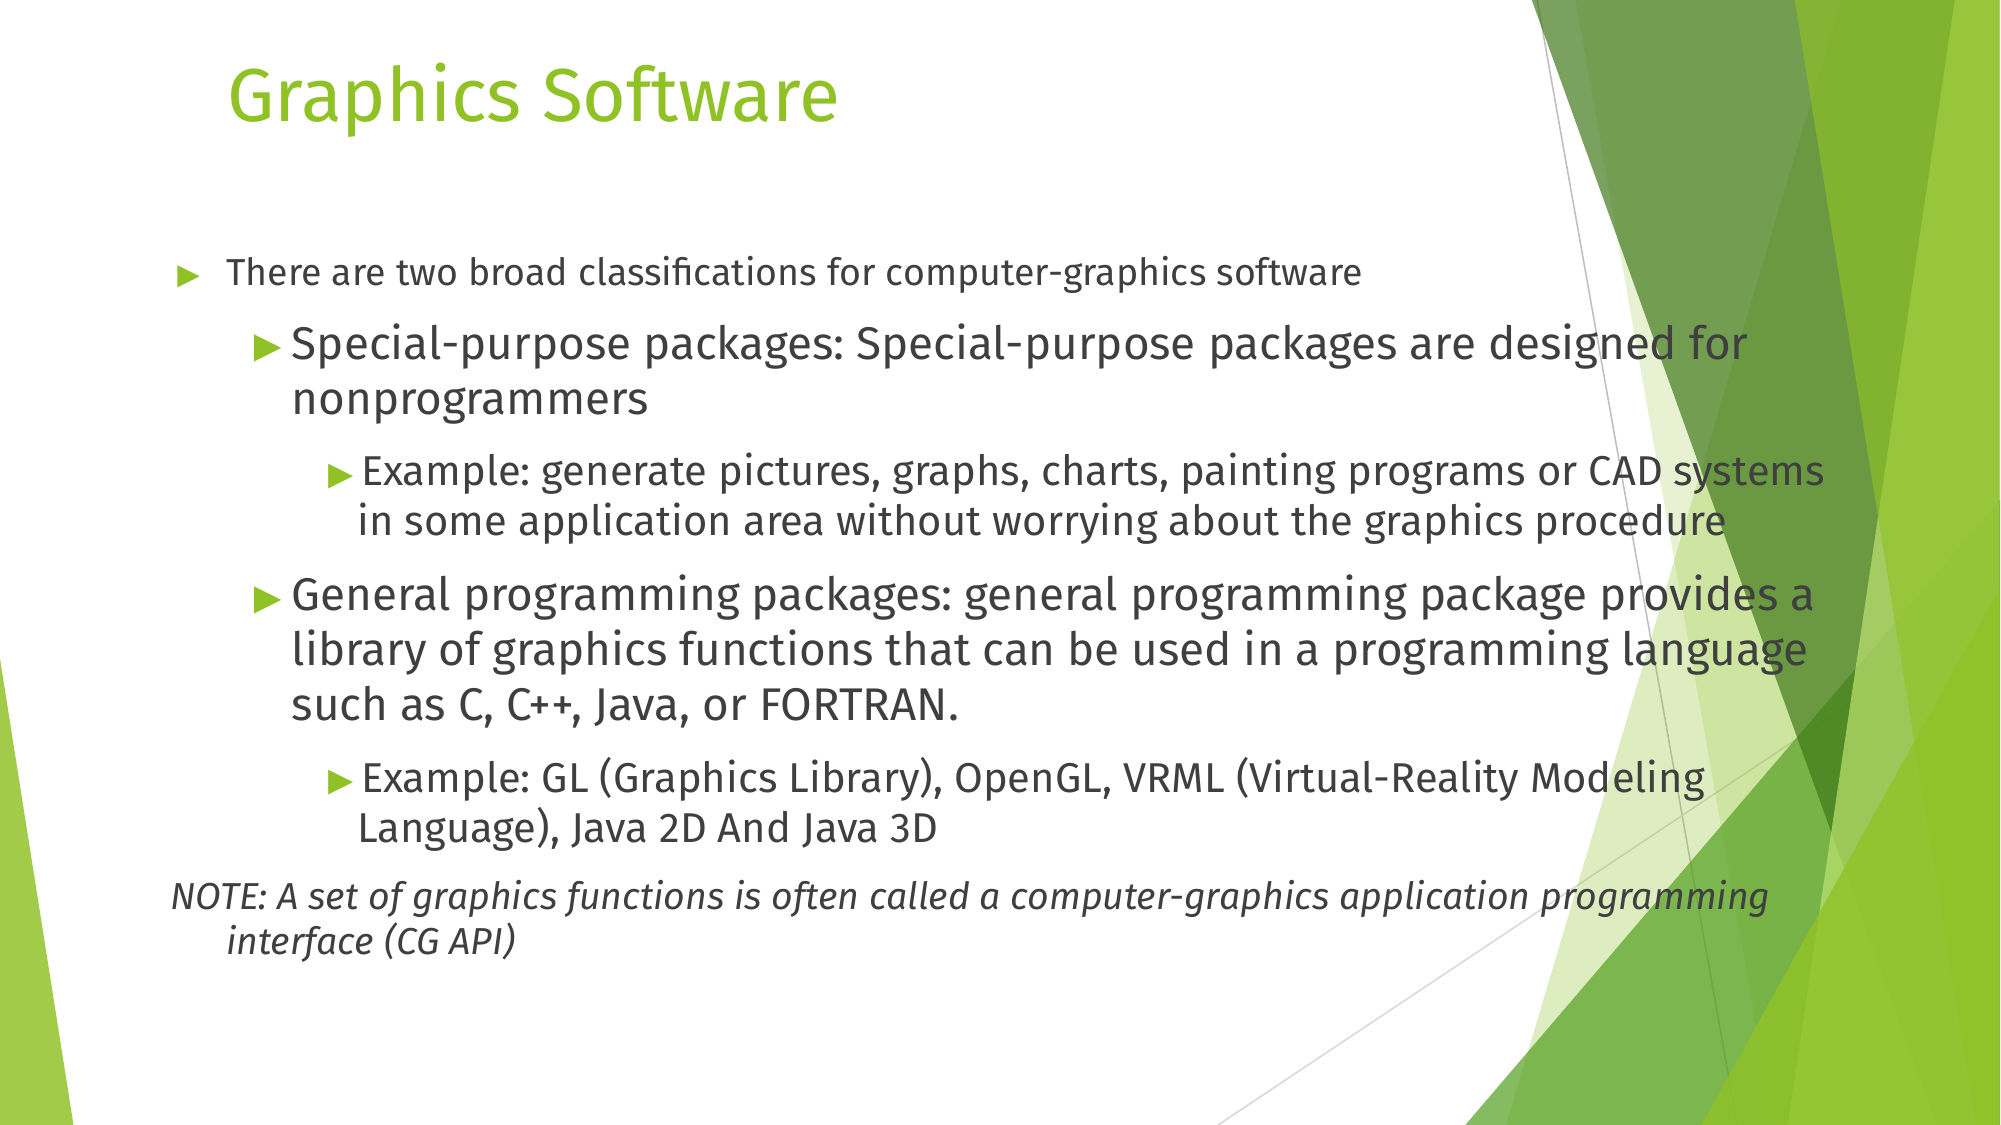

# Graphics Software
There are two broad classifications for computer-graphics software
Special-purpose packages: Special-purpose packages are designed for nonprogrammers
Example: generate pictures, graphs, charts, painting programs or CAD systems in some application area without worrying about the graphics procedure
General programming packages: general programming package provides a library of graphics functions that can be used in a programming language such as C, C++, Java, or FORTRAN.
Example: GL (Graphics Library), OpenGL, VRML (Virtual-Reality Modeling Language), Java 2D And Java 3D
NOTE: A set of graphics functions is often called a computer-graphics application programming interface (CG API)